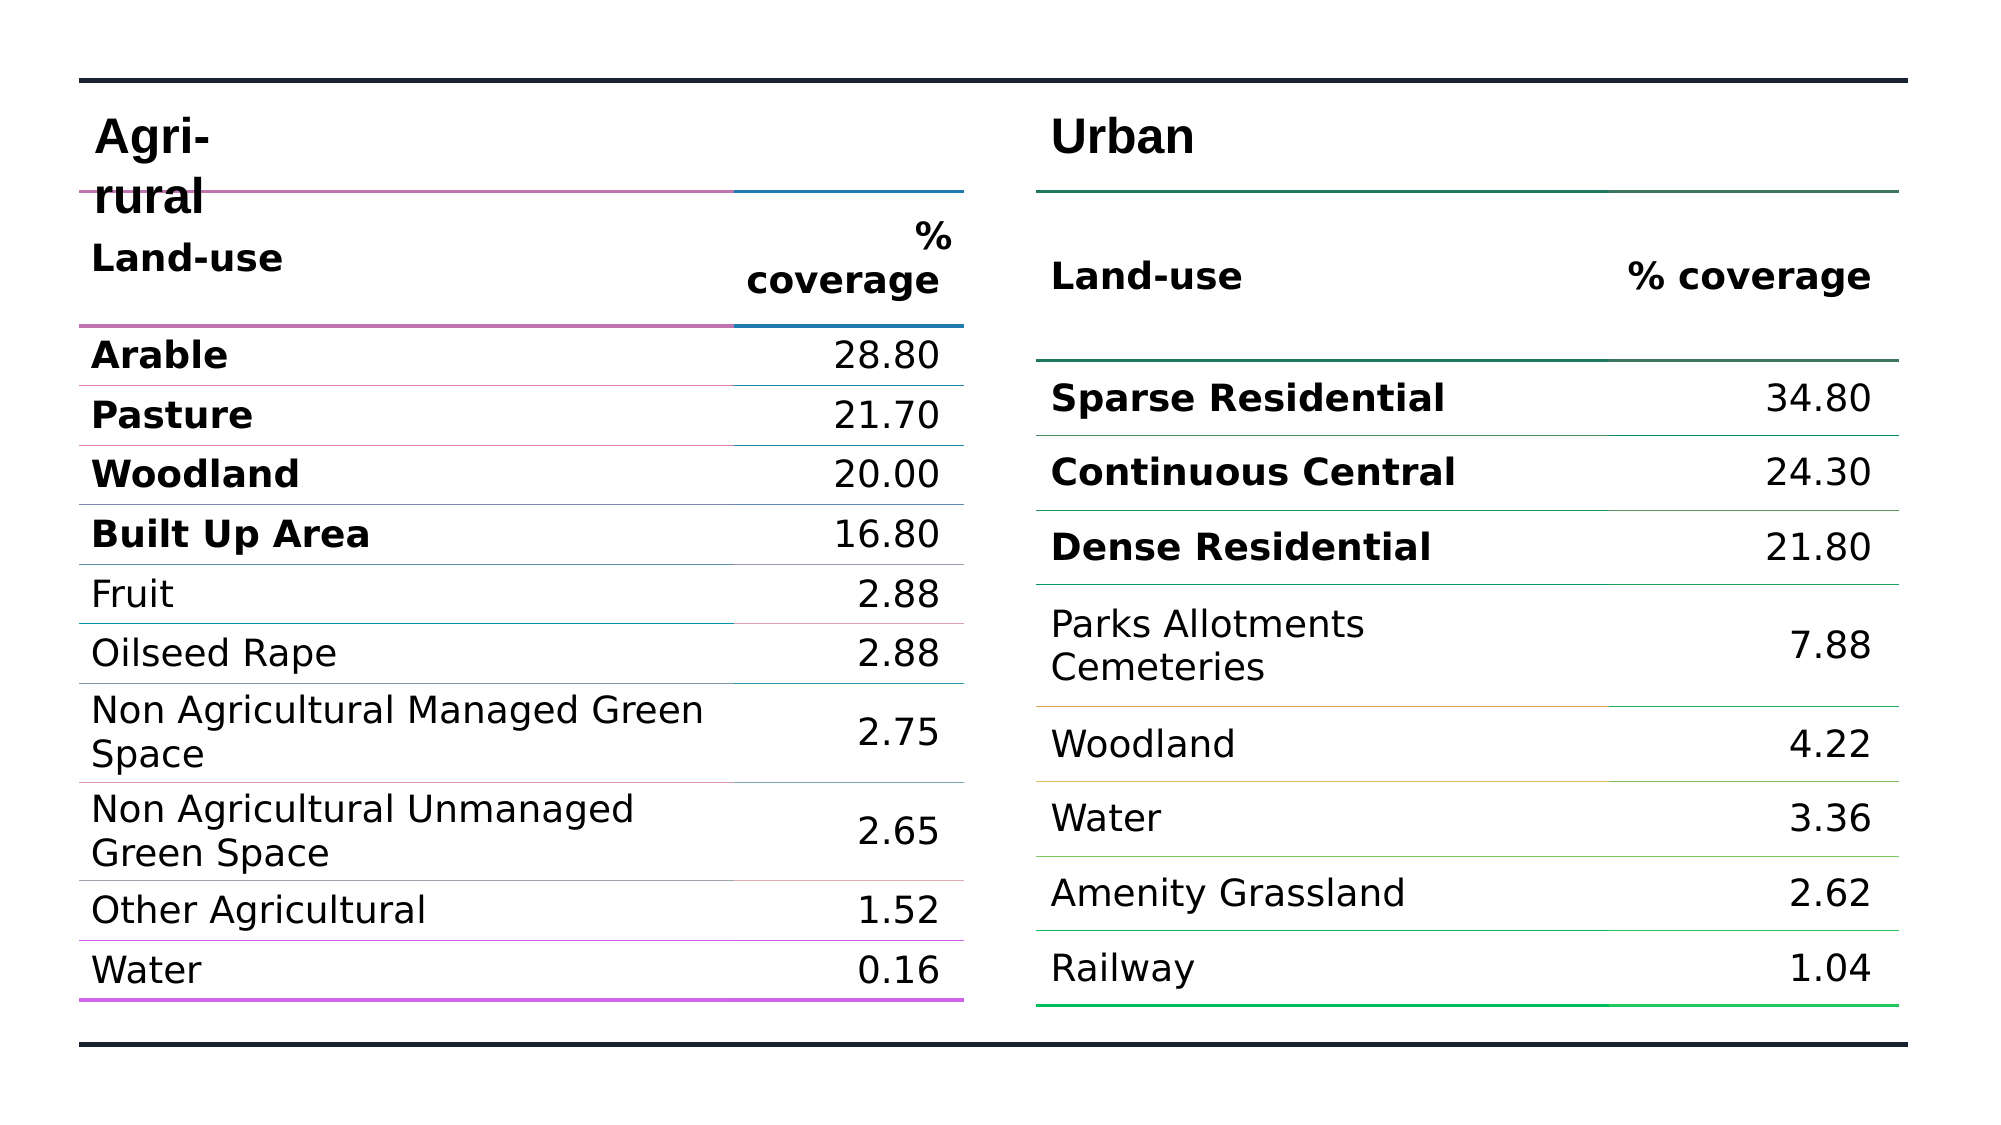

Agri-rural
Agri-rural
Urban
| Land-use | % coverage |
| --- | --- |
| Arable | 28.80 |
| Pasture | 21.70 |
| Woodland | 20.00 |
| Built Up Area | 16.80 |
| Fruit | 2.88 |
| Oilseed Rape | 2.88 |
| Non Agricultural Managed Green Space | 2.75 |
| Non Agricultural Unmanaged Green Space | 2.65 |
| Other Agricultural | 1.52 |
| Water | 0.16 |
| Land-use | % coverage |
| --- | --- |
| Sparse Residential | 34.80 |
| Continuous Central | 24.30 |
| Dense Residential | 21.80 |
| Parks Allotments Cemeteries | 7.88 |
| Woodland | 4.22 |
| Water | 3.36 |
| Amenity Grassland | 2.62 |
| Railway | 1.04 |